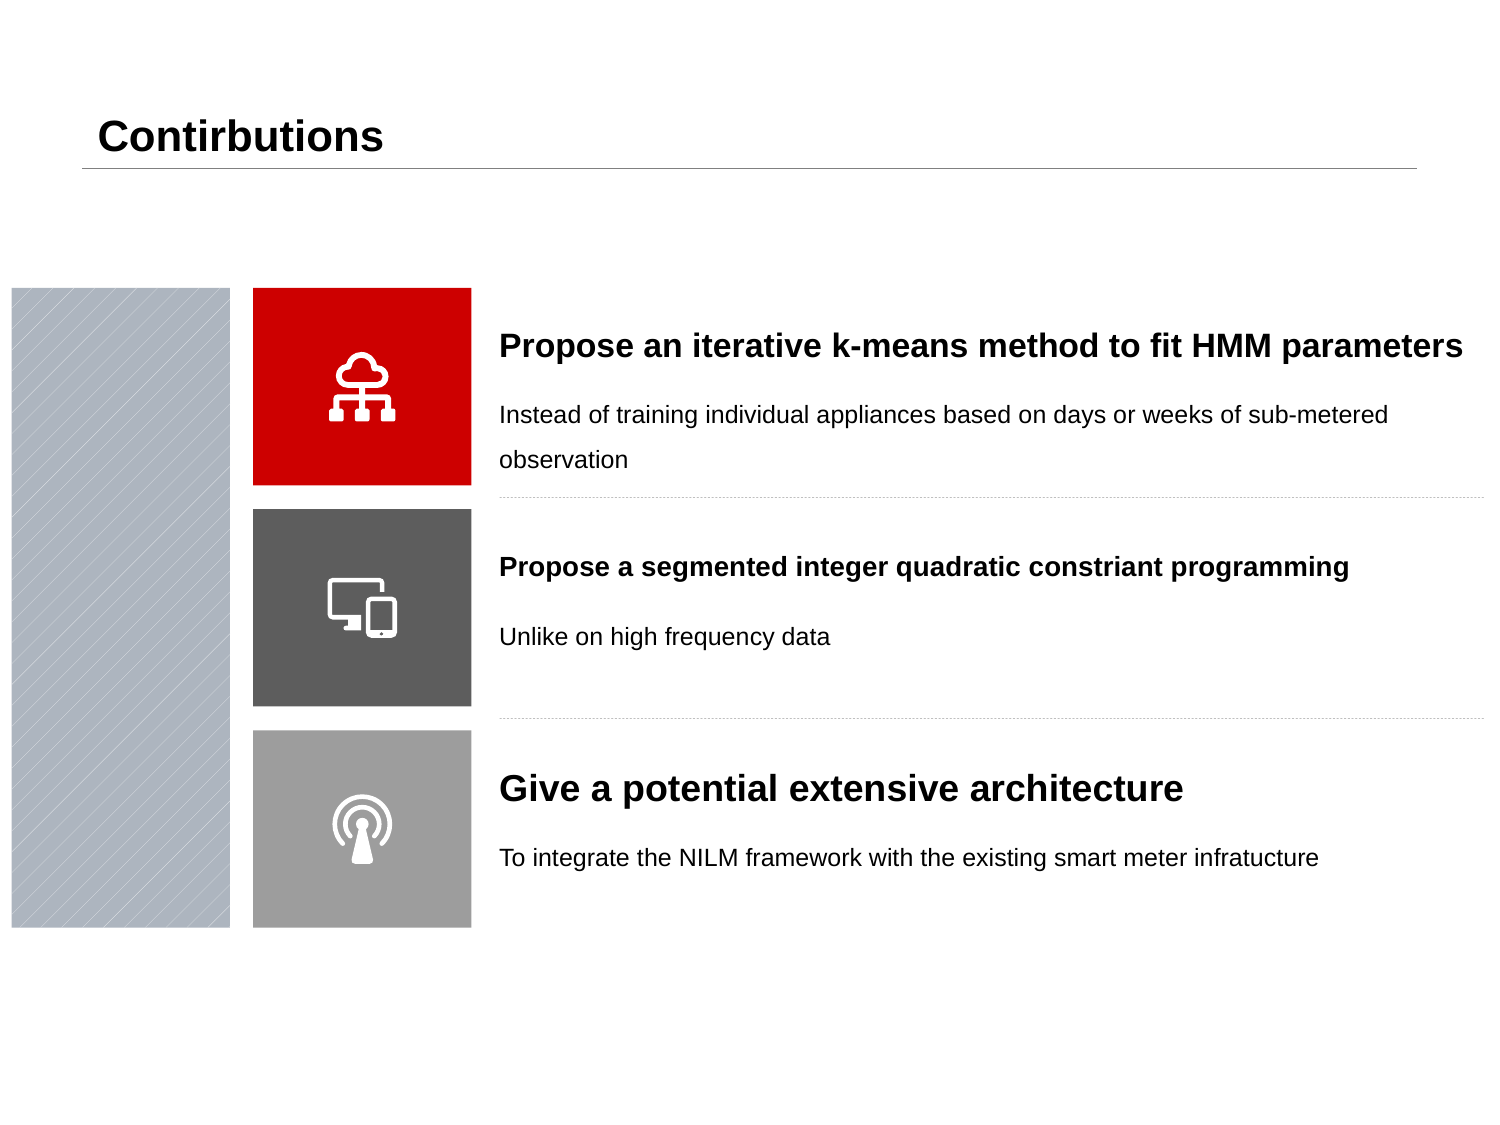

# Contirbutions

Propose an iterative k-means method to fit HMM parameters
Instead of training individual appliances based on days or weeks of sub-metered observation

Propose a segmented integer quadratic constriant programming
Unlike on high frequency data

Give a potential extensive architecture
To integrate the NILM framework with the existing smart meter infratucture

11